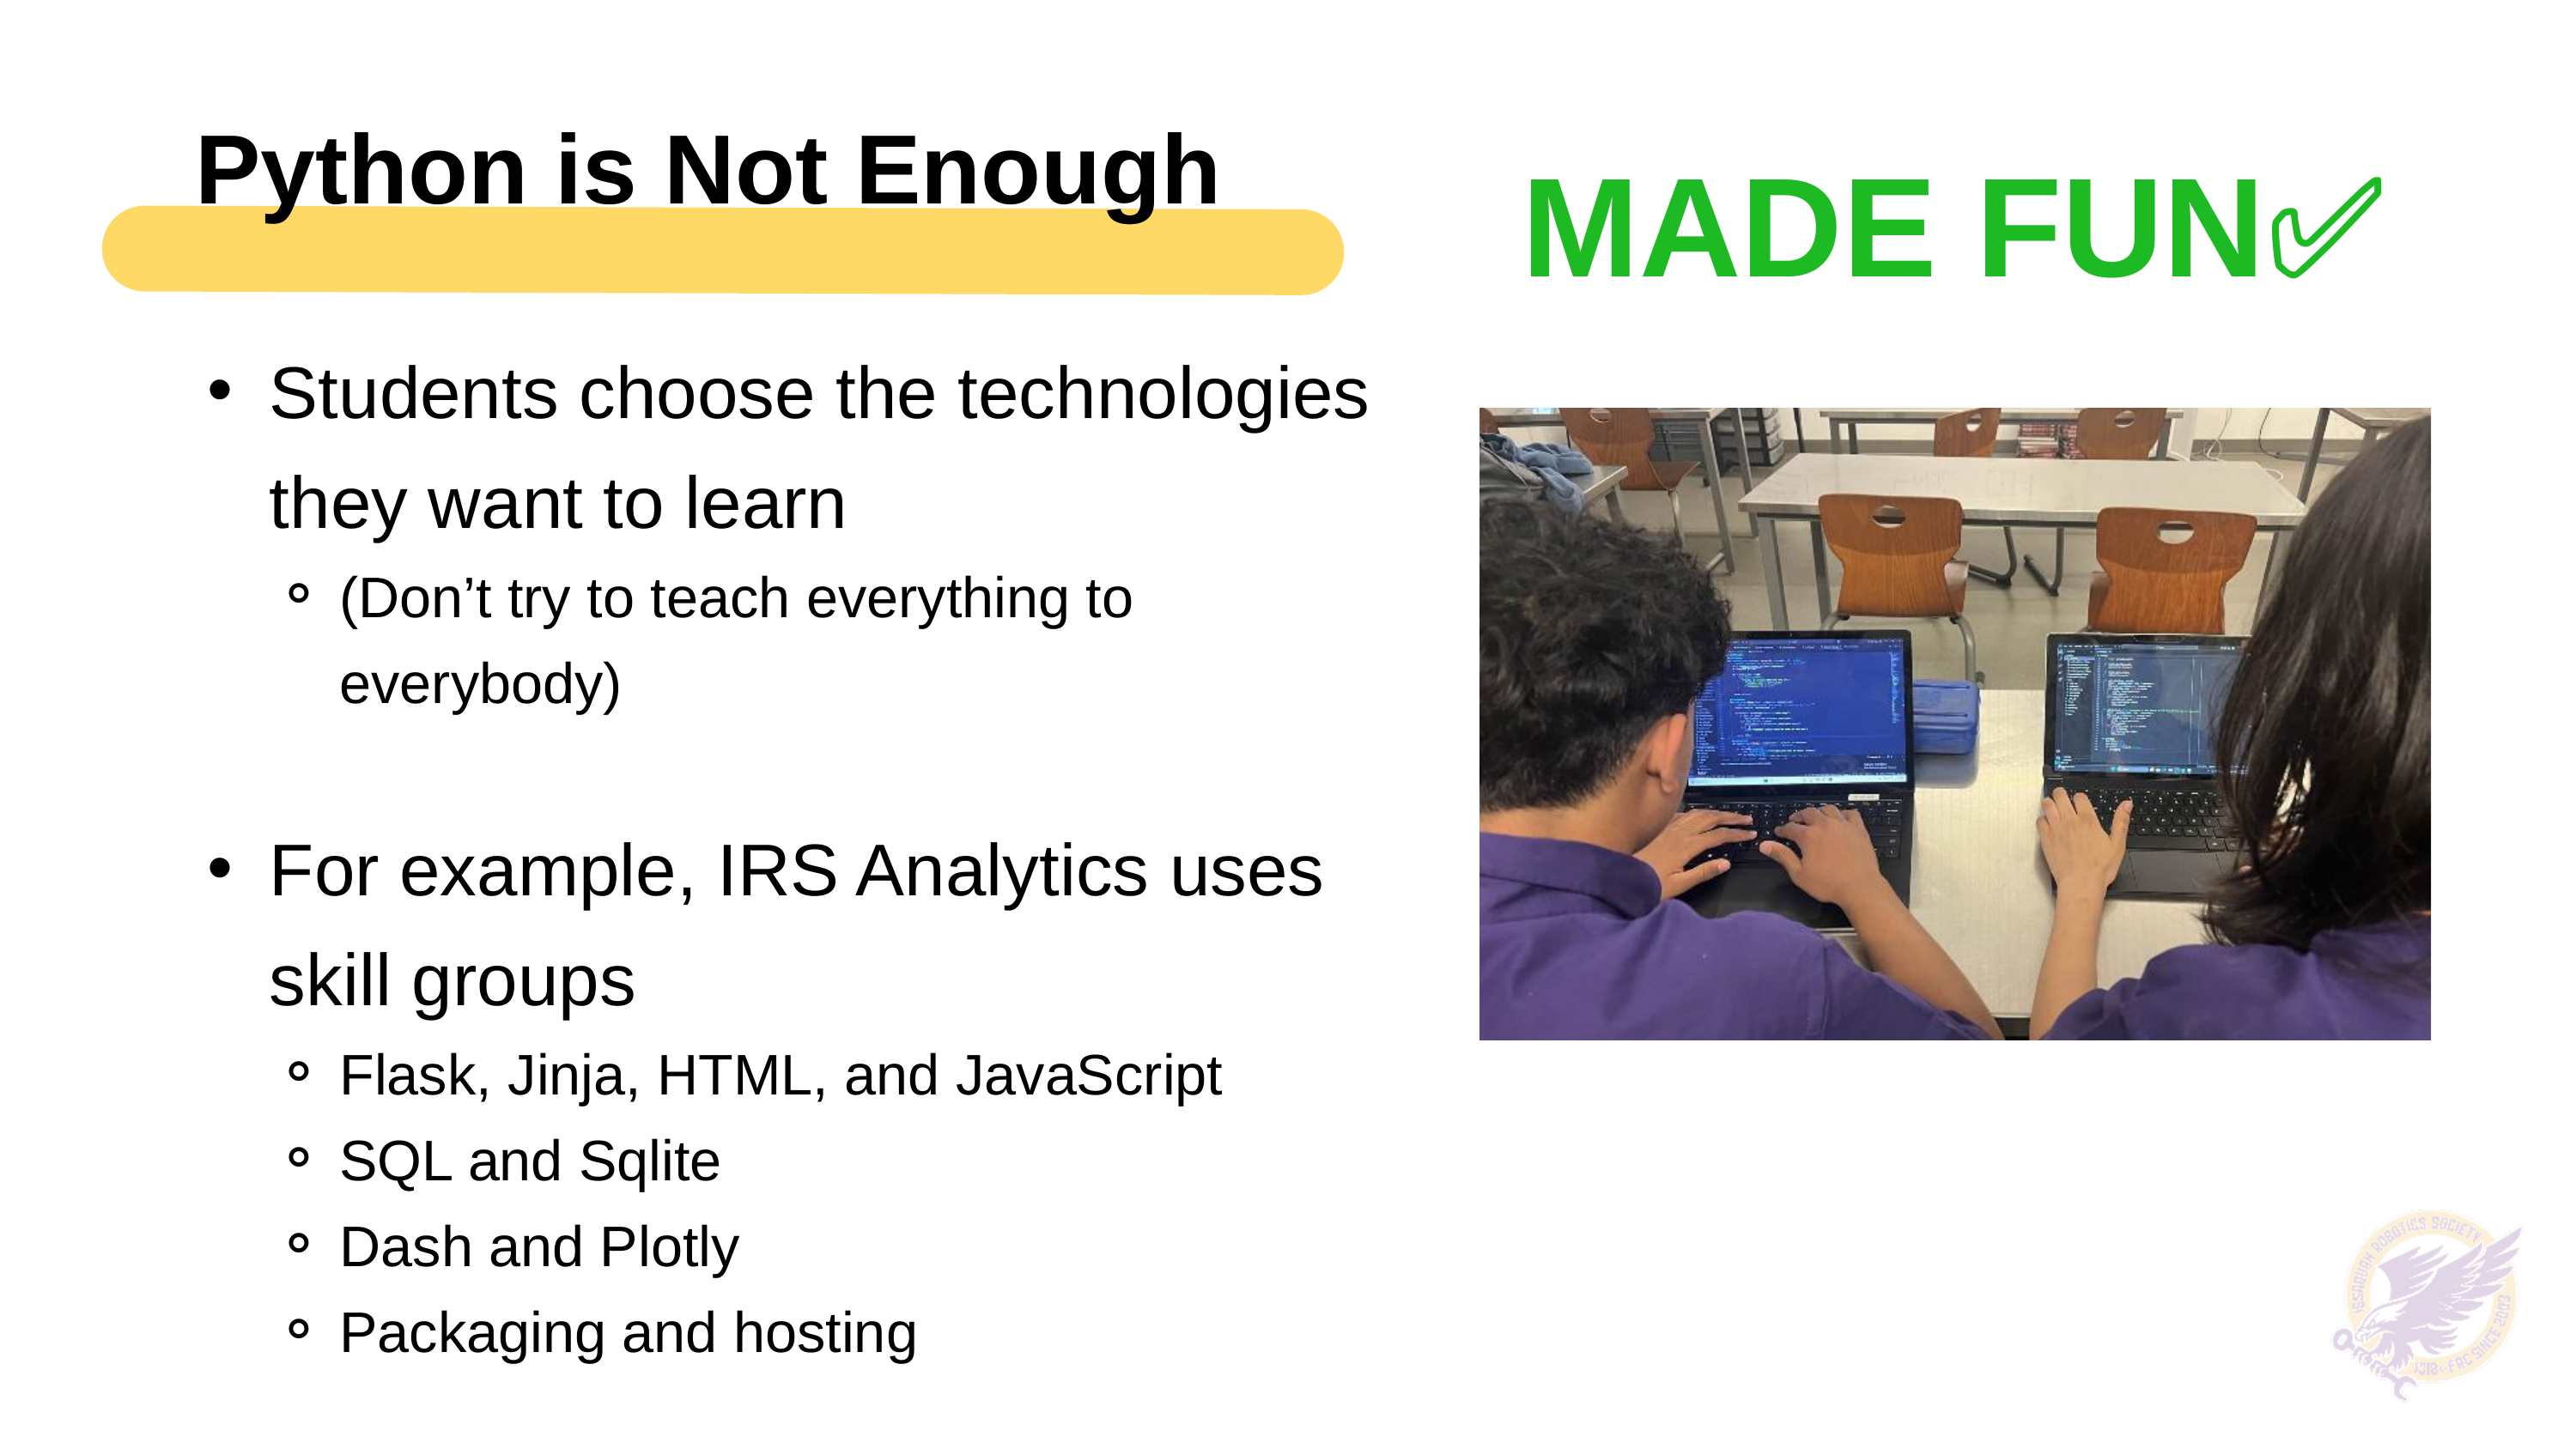

Python is Not Enough
MADE FUN✅

Students choose the technologies they want to learn
(Don’t try to teach everything to everybody)

For example, IRS Analytics uses skill groups
Flask, Jinja, HTML, and JavaScript
SQL and Sqlite
Dash and Plotly
Packaging and hosting